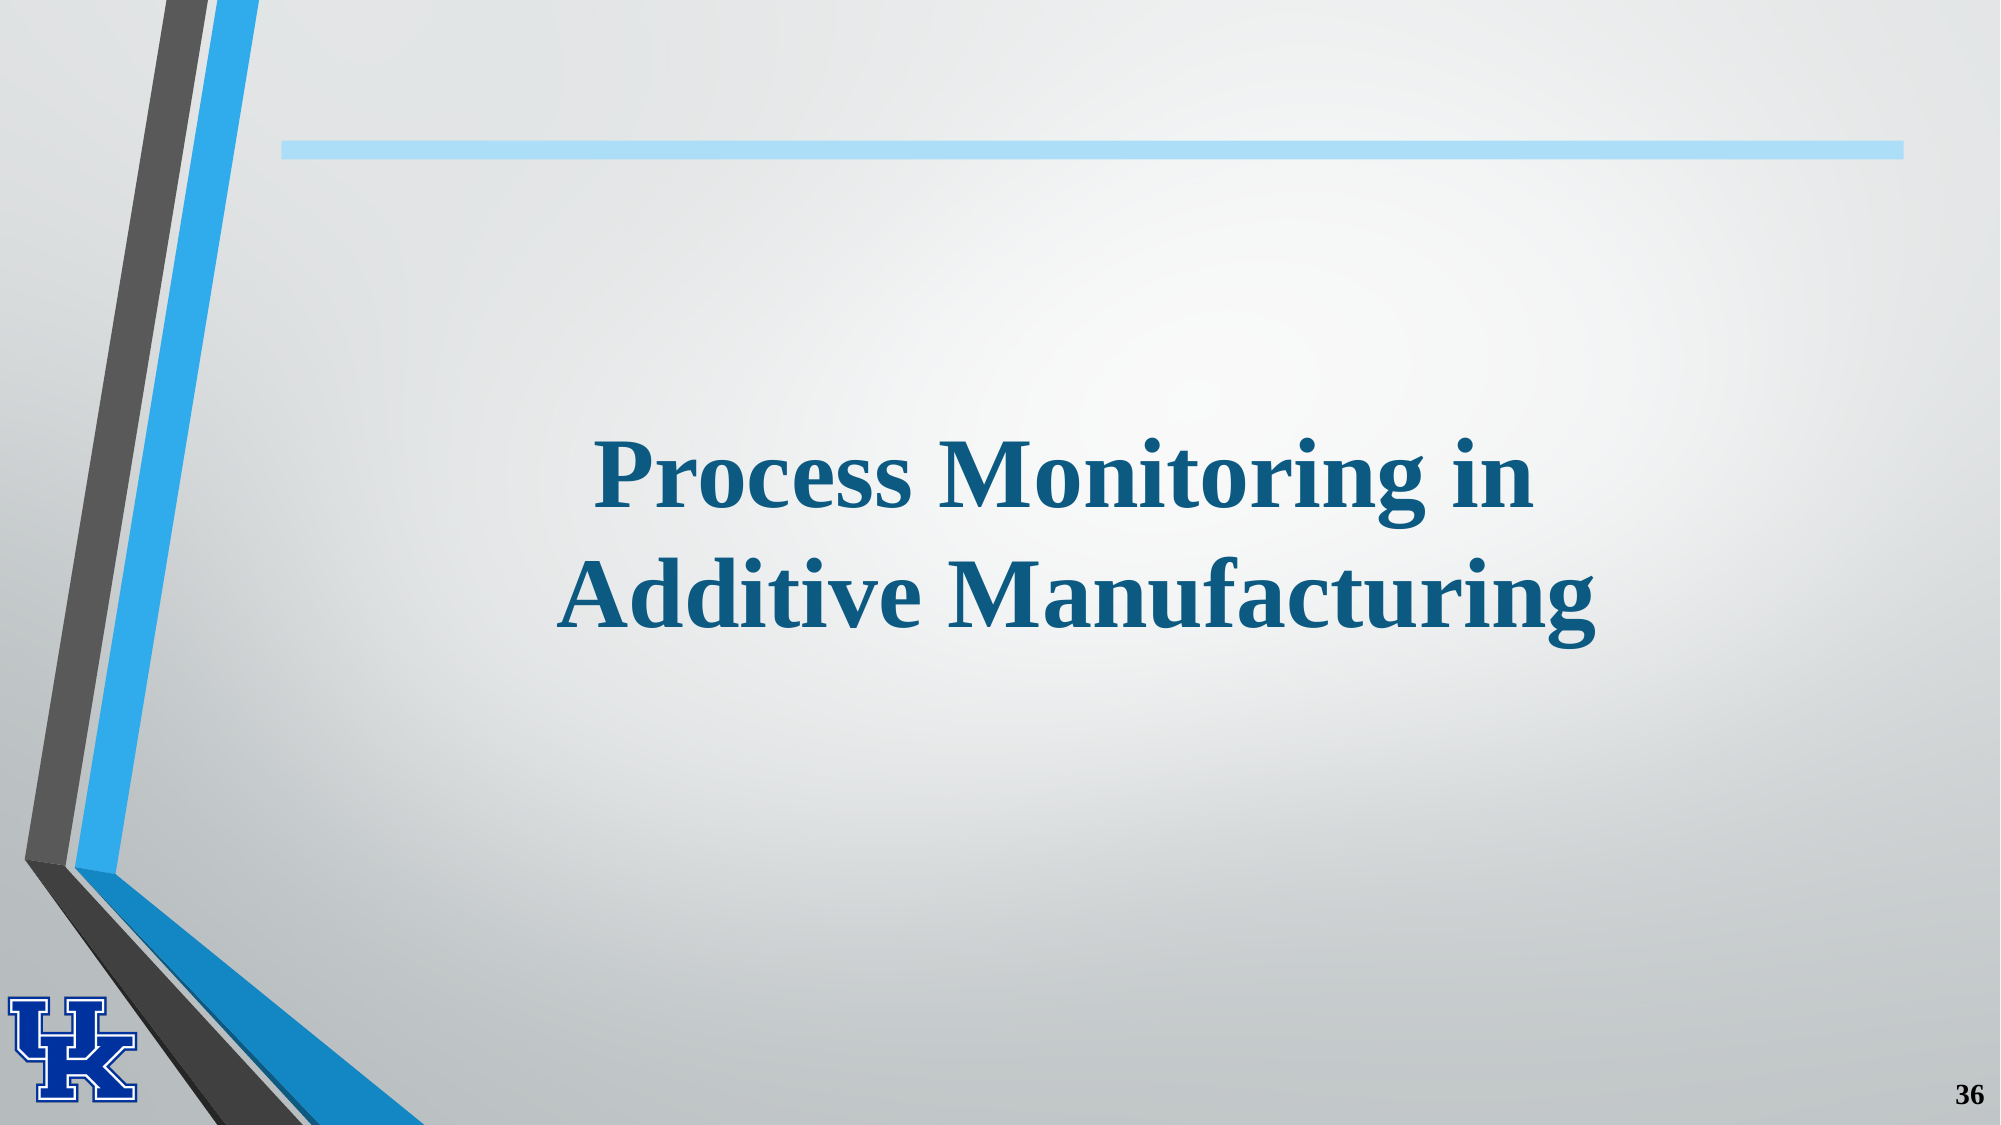

# Process Monitoring in Additive Manufacturing
36